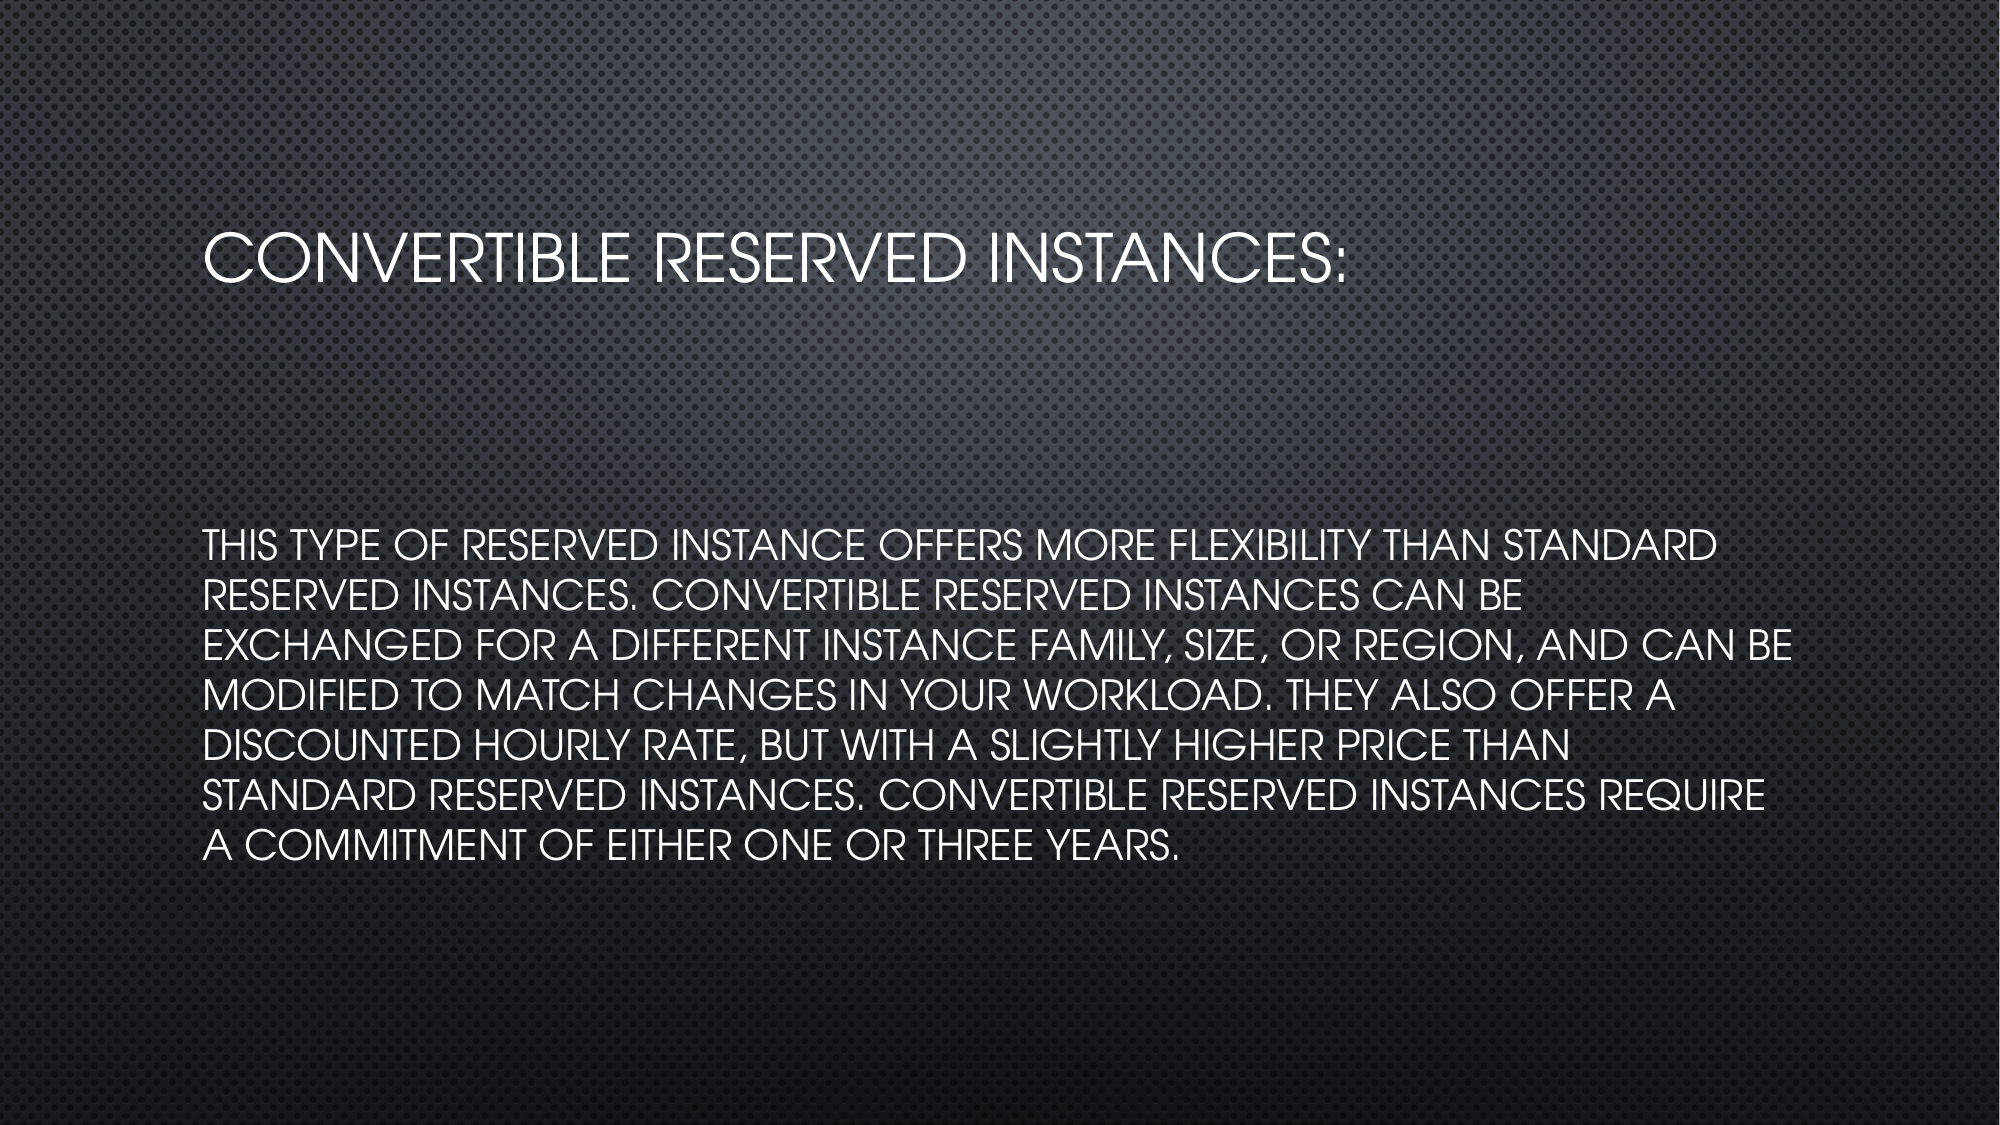

# Convertible Reserved Instances:
This type of Reserved Instance offers more flexibility than Standard Reserved Instances. Convertible Reserved Instances can be exchanged for a different instance family, size, or region, and can be modified to match changes in your workload. They also offer a discounted hourly rate, but with a slightly higher price than Standard Reserved Instances. Convertible Reserved Instances require a commitment of either one or three years.